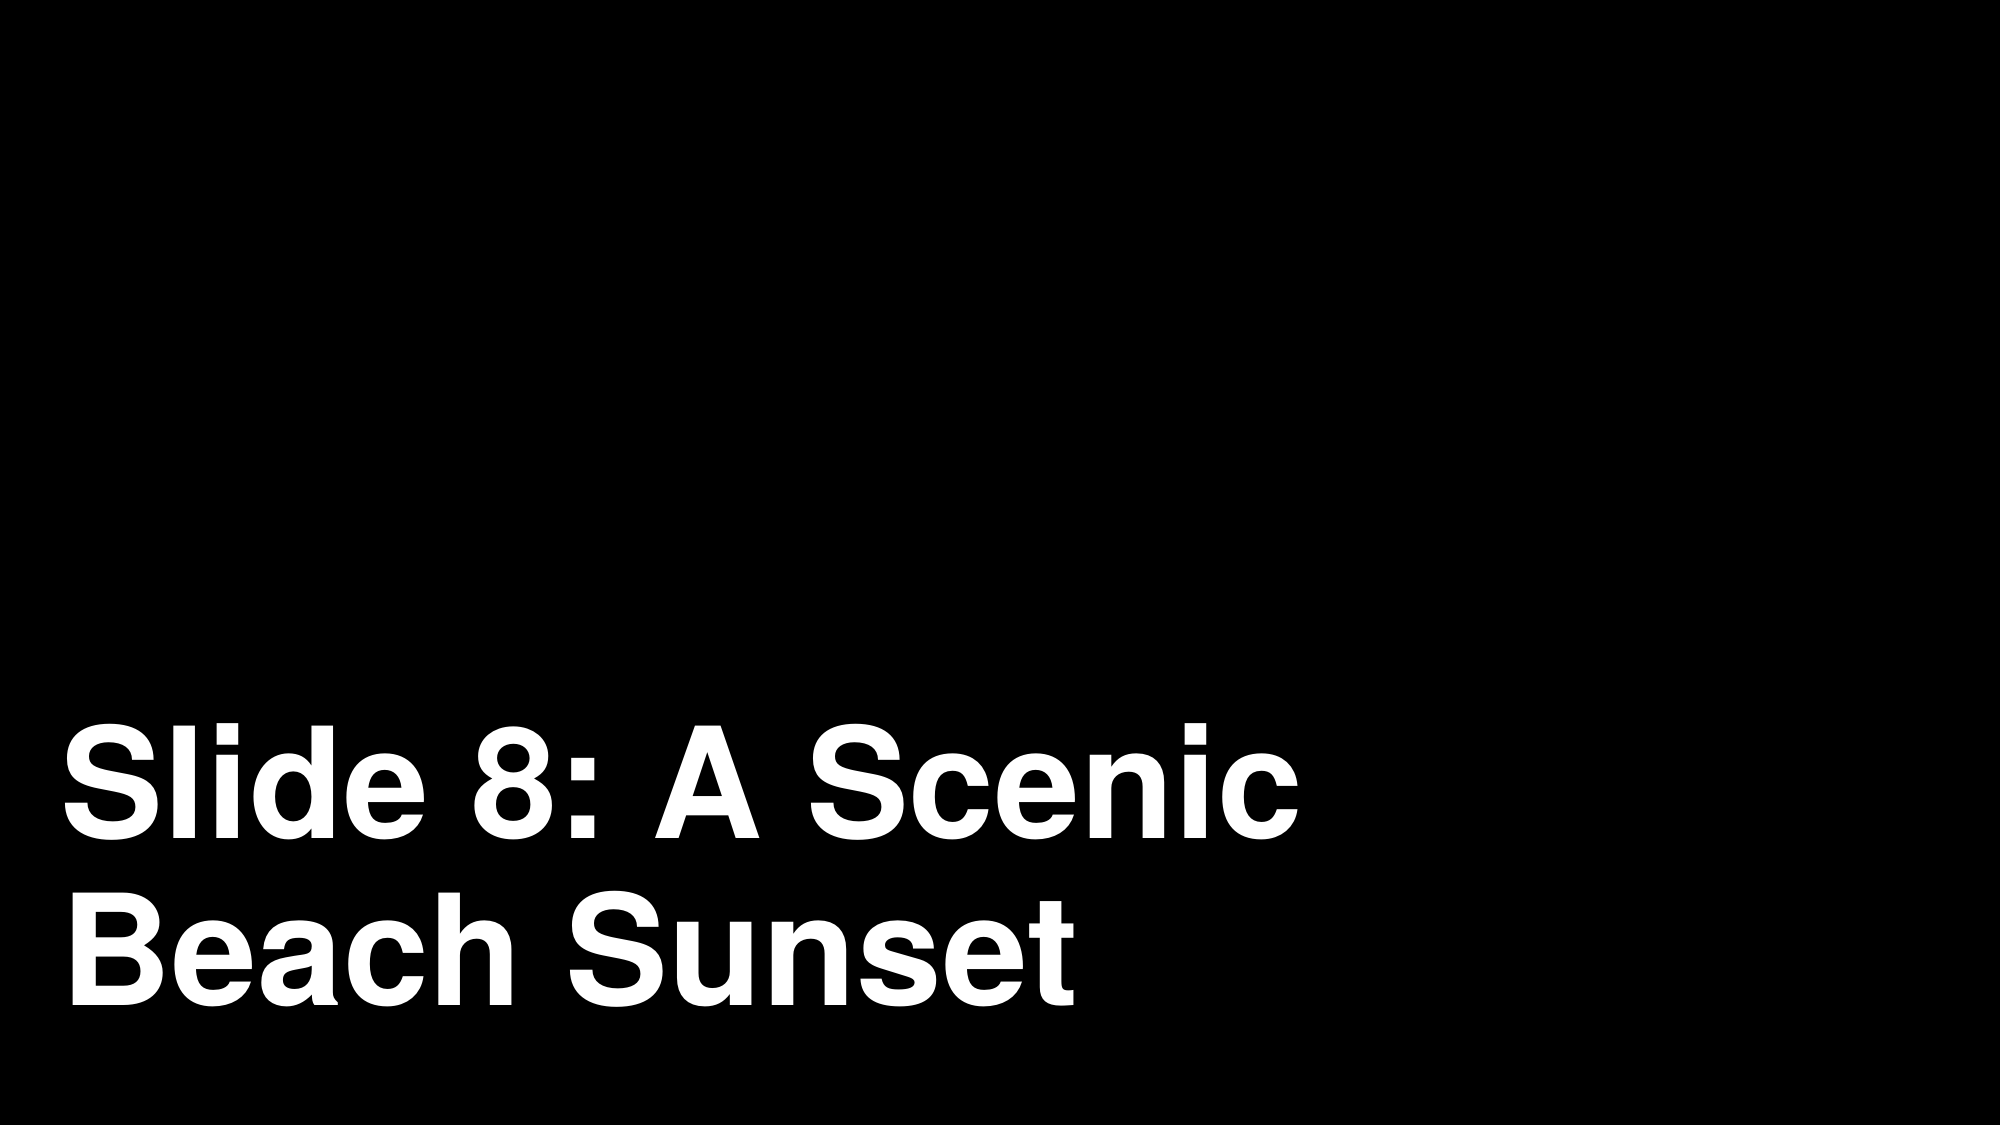

# Slide 8: A Scenic Beach Sunset